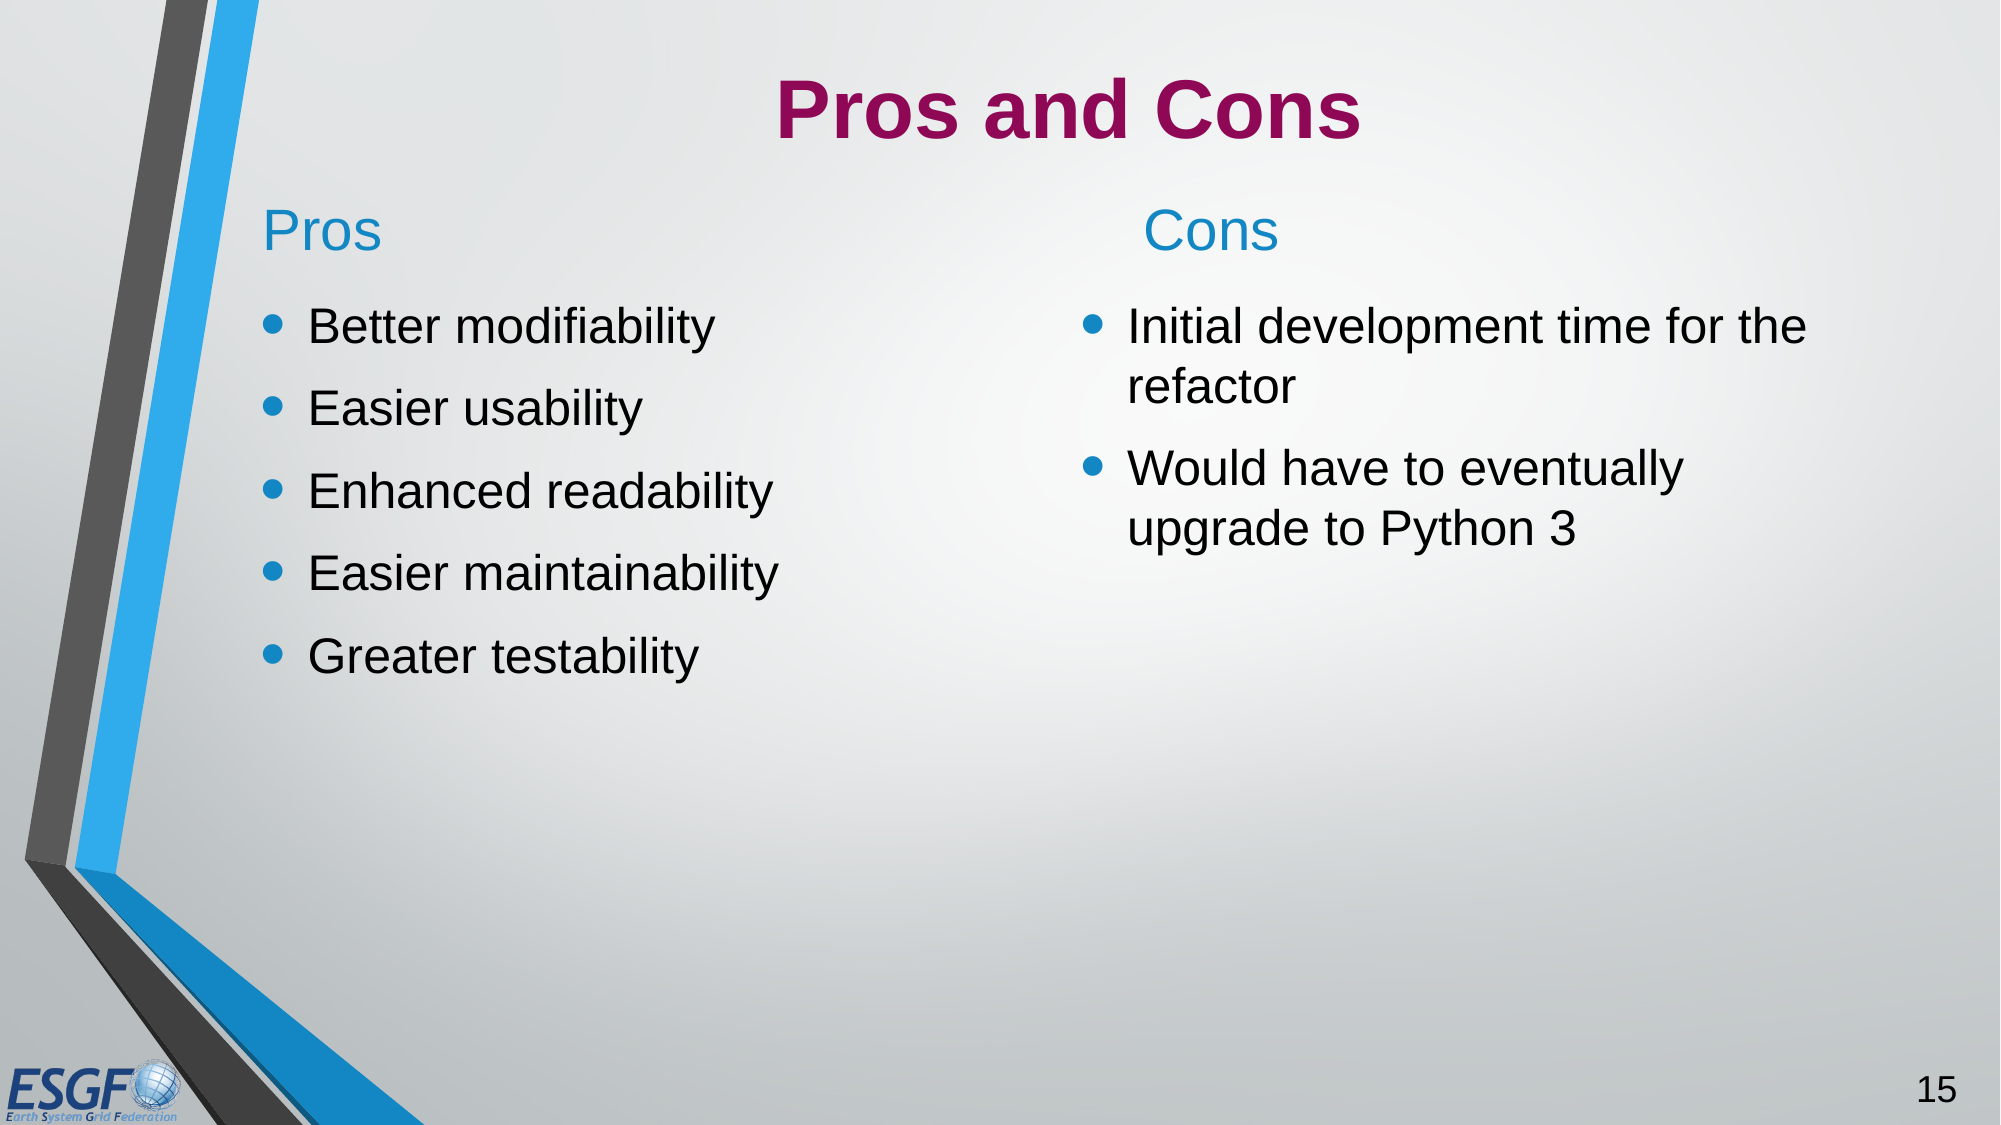

# Pros and Cons
Pros
Cons
Better modifiability
Easier usability
Enhanced readability
Easier maintainability
Greater testability

Initial development time for the refactor
Would have to eventually upgrade to Python 3